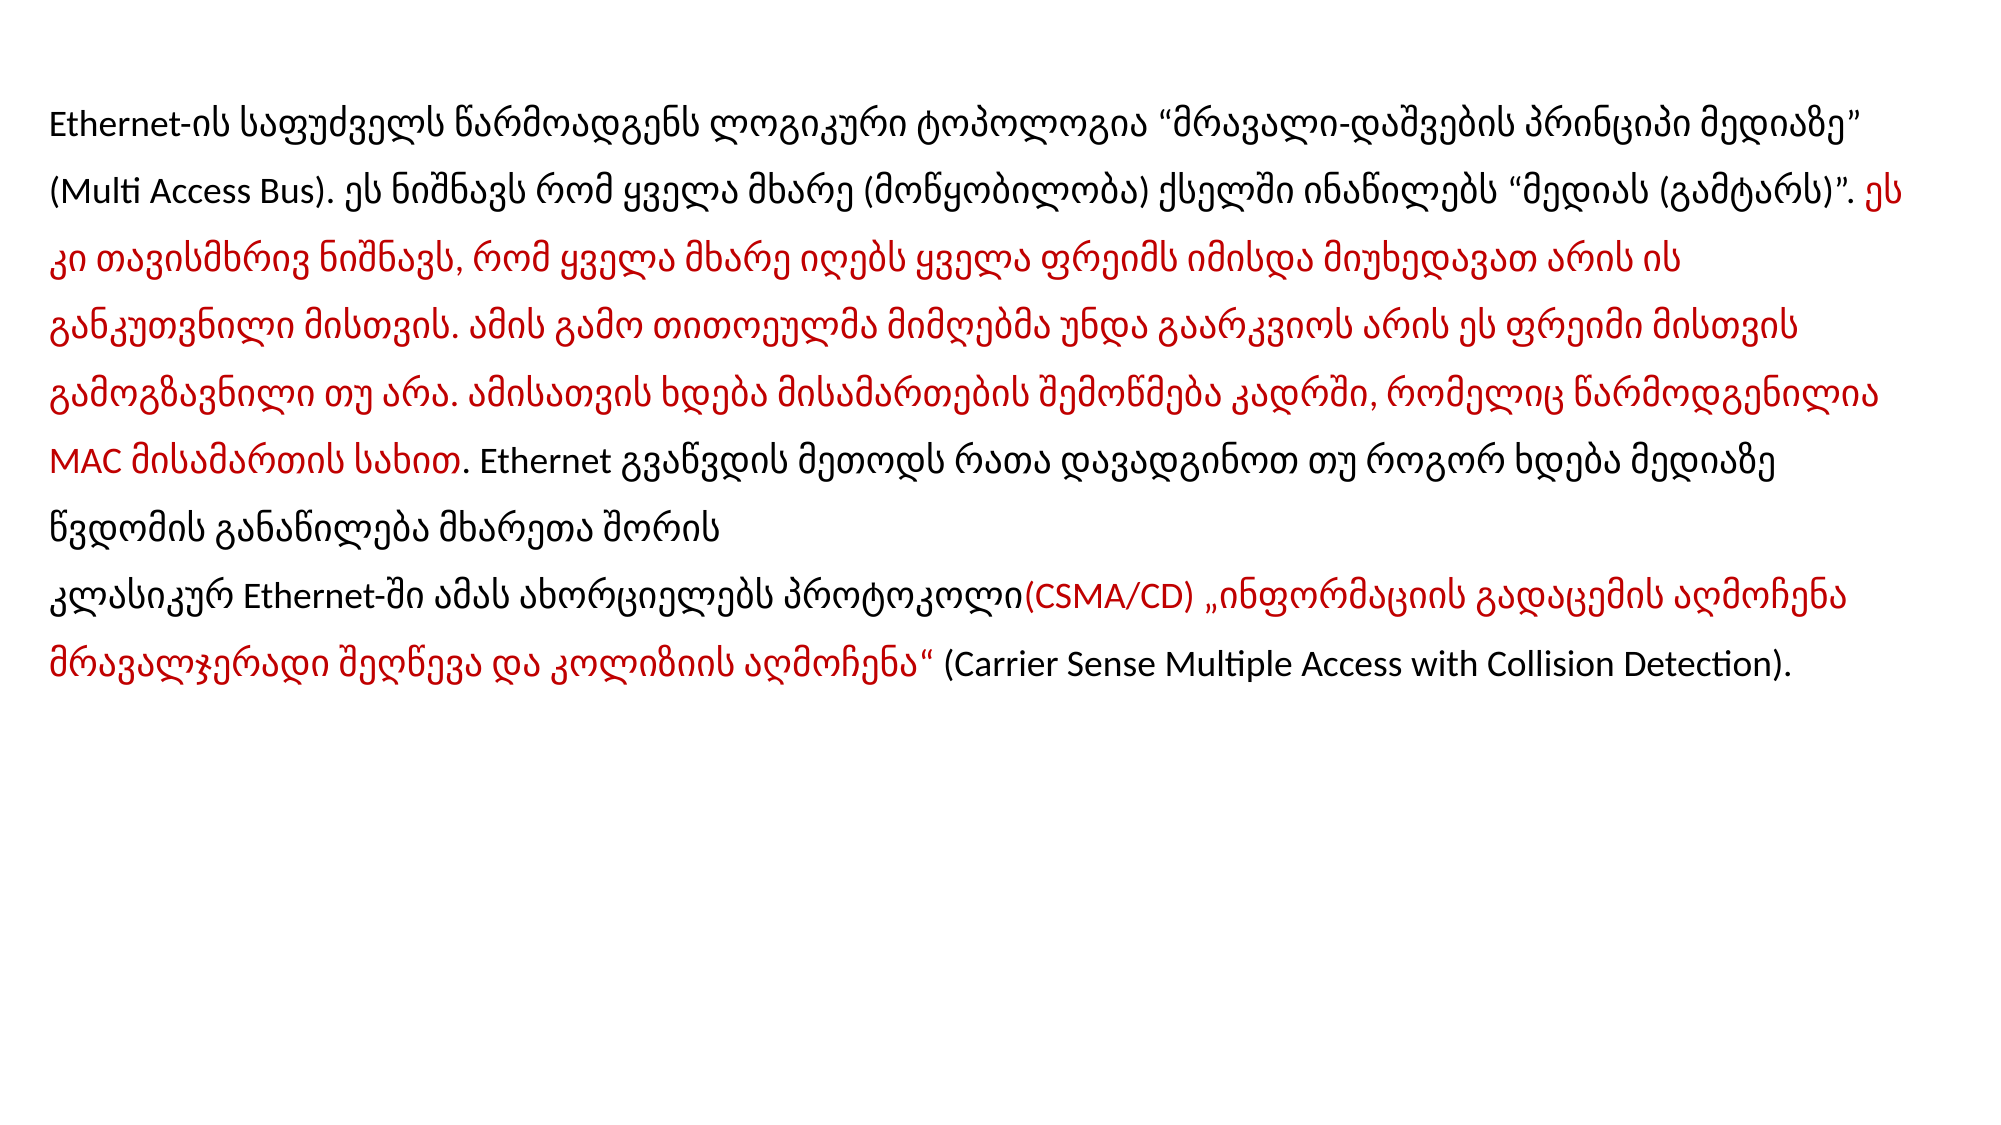

Ethernet-ის საფუძველს წარმოადგენს ლოგიკური ტოპოლოგია “მრავალი-დაშვების პრინციპი მედიაზე” (Multi Access Bus). ეს ნიშნავს რომ ყველა მხარე (მოწყობილობა) ქსელში ინაწილებს “მედიას (გამტარს)”. ეს კი თავისმხრივ ნიშნავს, რომ ყველა მხარე იღებს ყველა ფრეიმს იმისდა მიუხედავათ არის ის განკუთვნილი მისთვის. ამის გამო თითოეულმა მიმღებმა უნდა გაარკვიოს არის ეს ფრეიმი მისთვის გამოგზავნილი თუ არა. ამისათვის ხდება მისამართების შემოწმება კადრში, რომელიც წარმოდგენილია MAC მისამართის სახით. Ethernet გვაწვდის მეთოდს რათა დავადგინოთ თუ როგორ ხდება მედიაზე წვდომის განაწილება მხარეთა შორის
კლასიკურ Ethernet-ში ამას ახორციელებს პროტოკოლი(CSMA/CD) „ინფორმაციის გადაცემის აღმოჩენა მრავალჯერადი შეღწევა და კოლიზიის აღმოჩენა“ (Carrier Sense Multiple Access with Collision Detection).